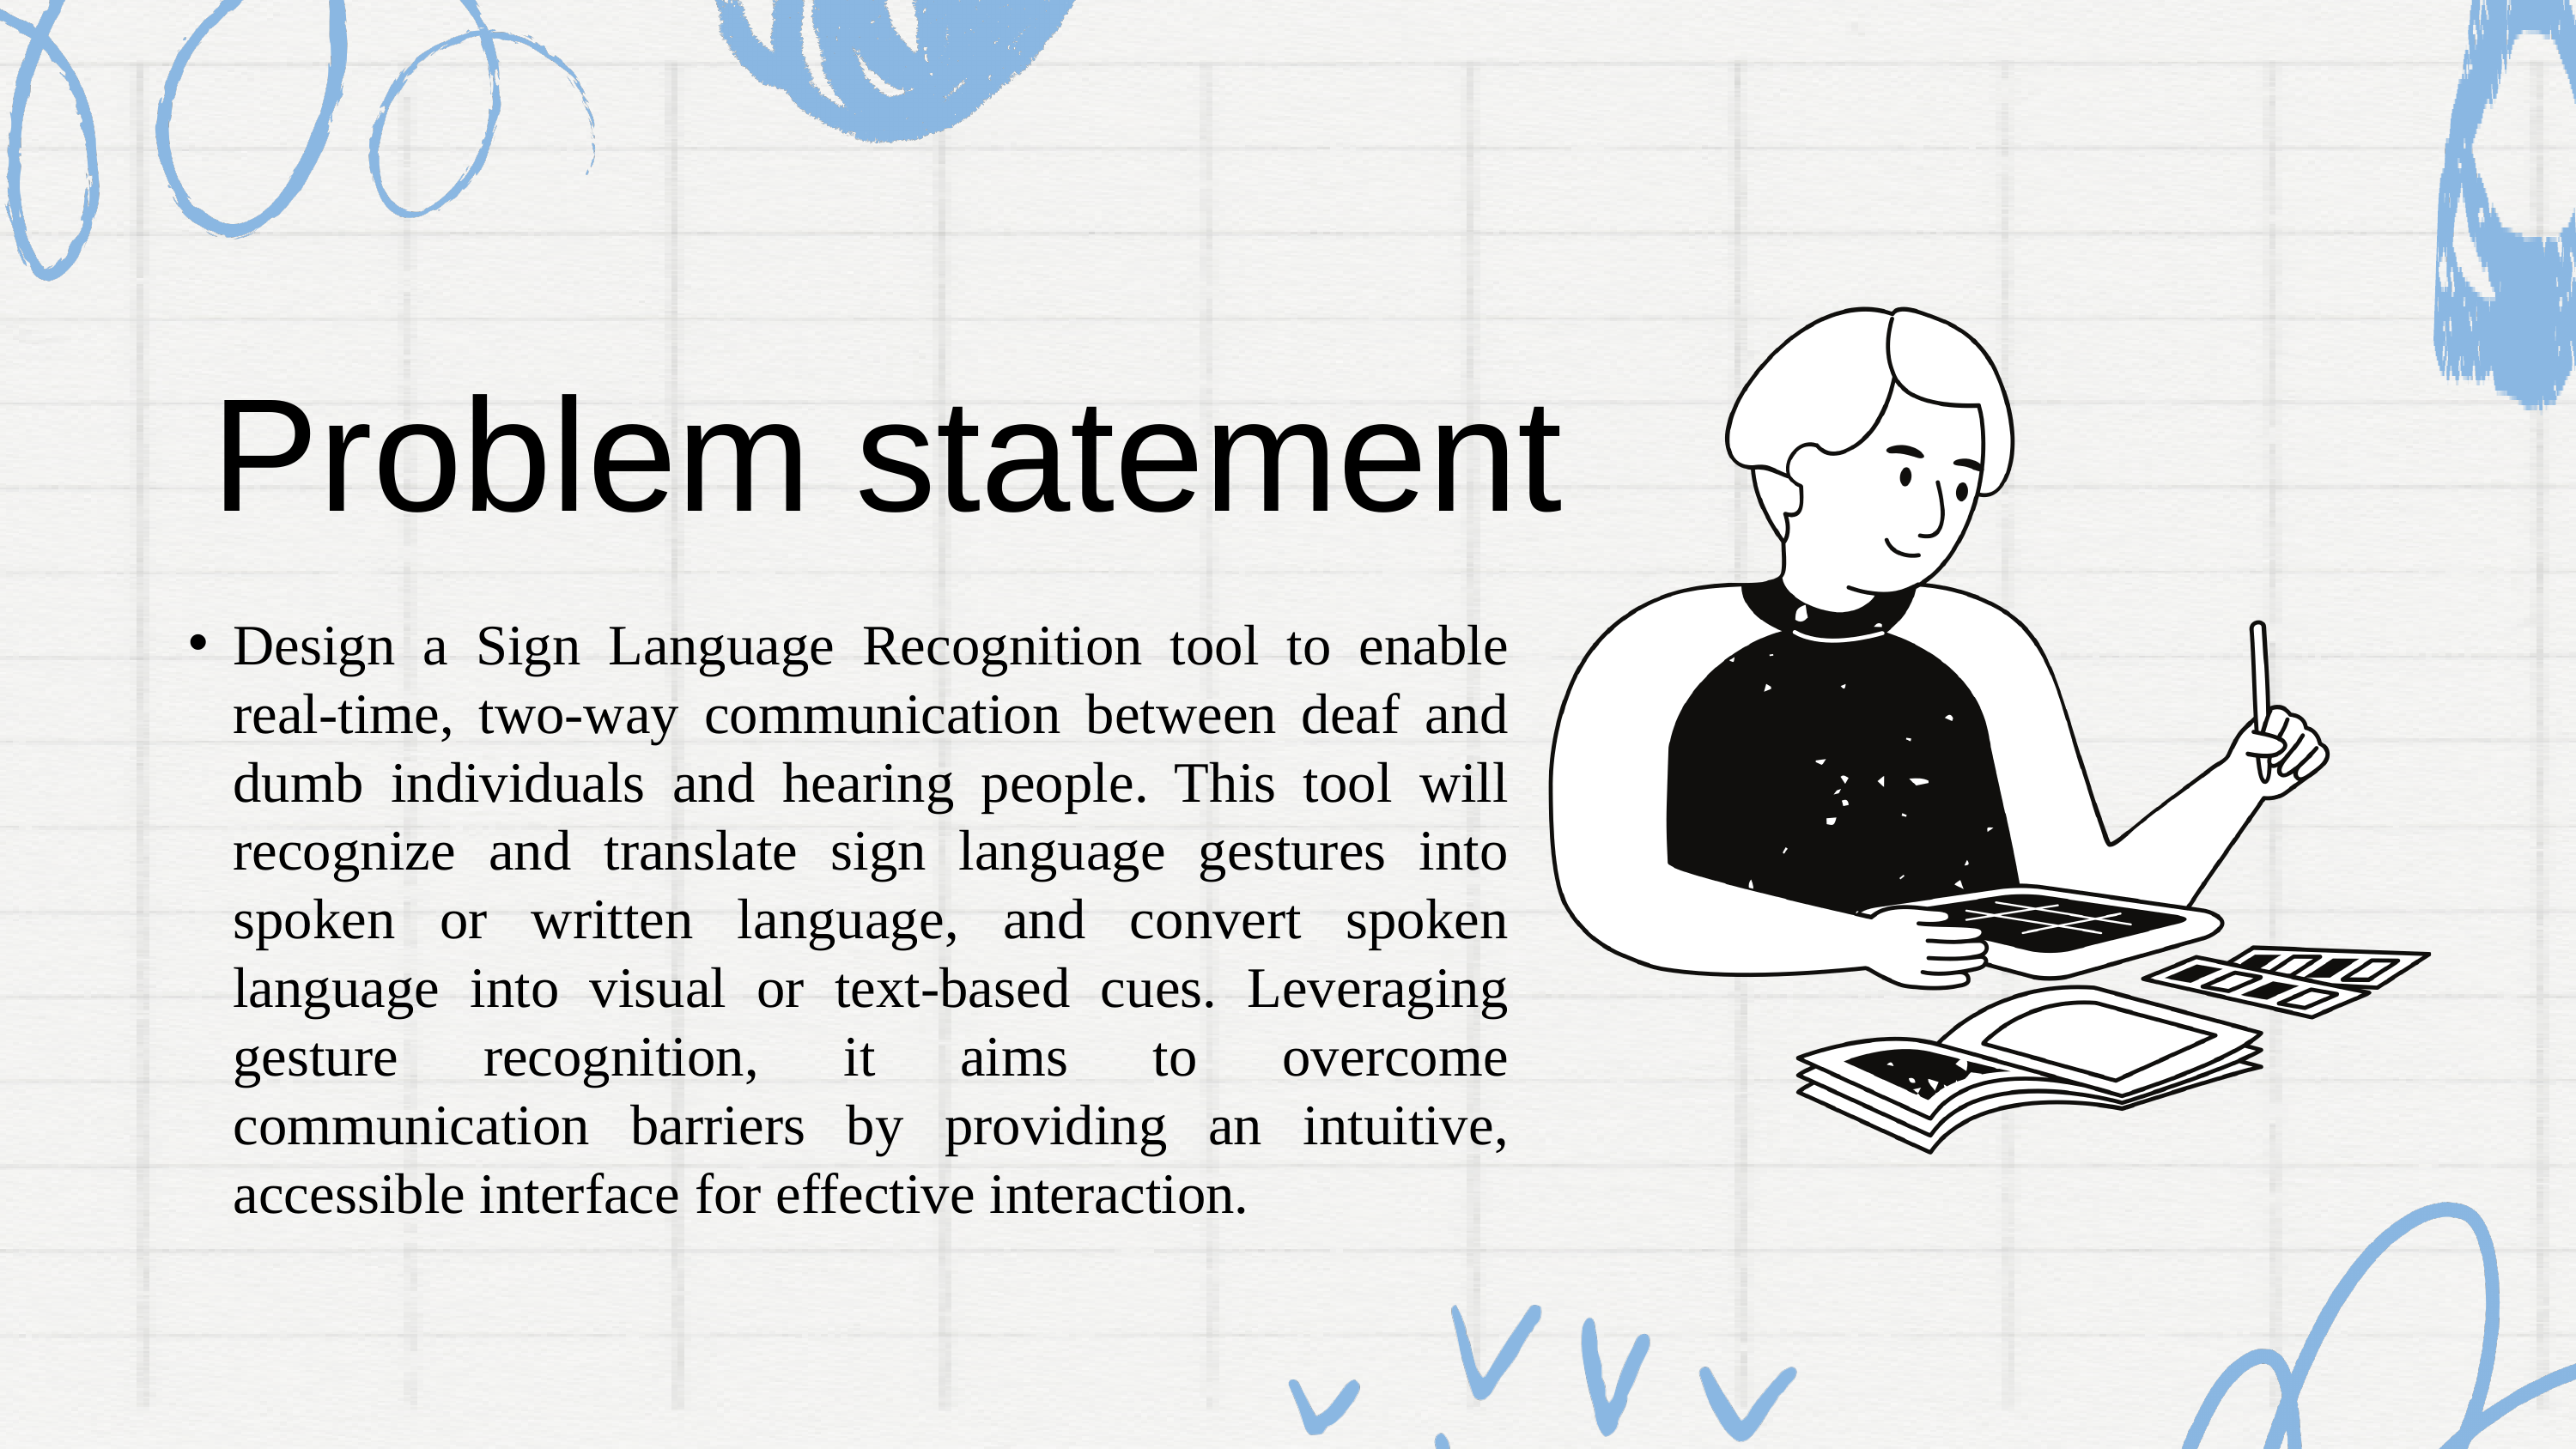

Problem statement
Design a Sign Language Recognition tool to enable real-time, two-way communication between deaf and dumb individuals and hearing people. This tool will recognize and translate sign language gestures into spoken or written language, and convert spoken language into visual or text-based cues. Leveraging gesture recognition, it aims to overcome communication barriers by providing an intuitive, accessible interface for effective interaction.